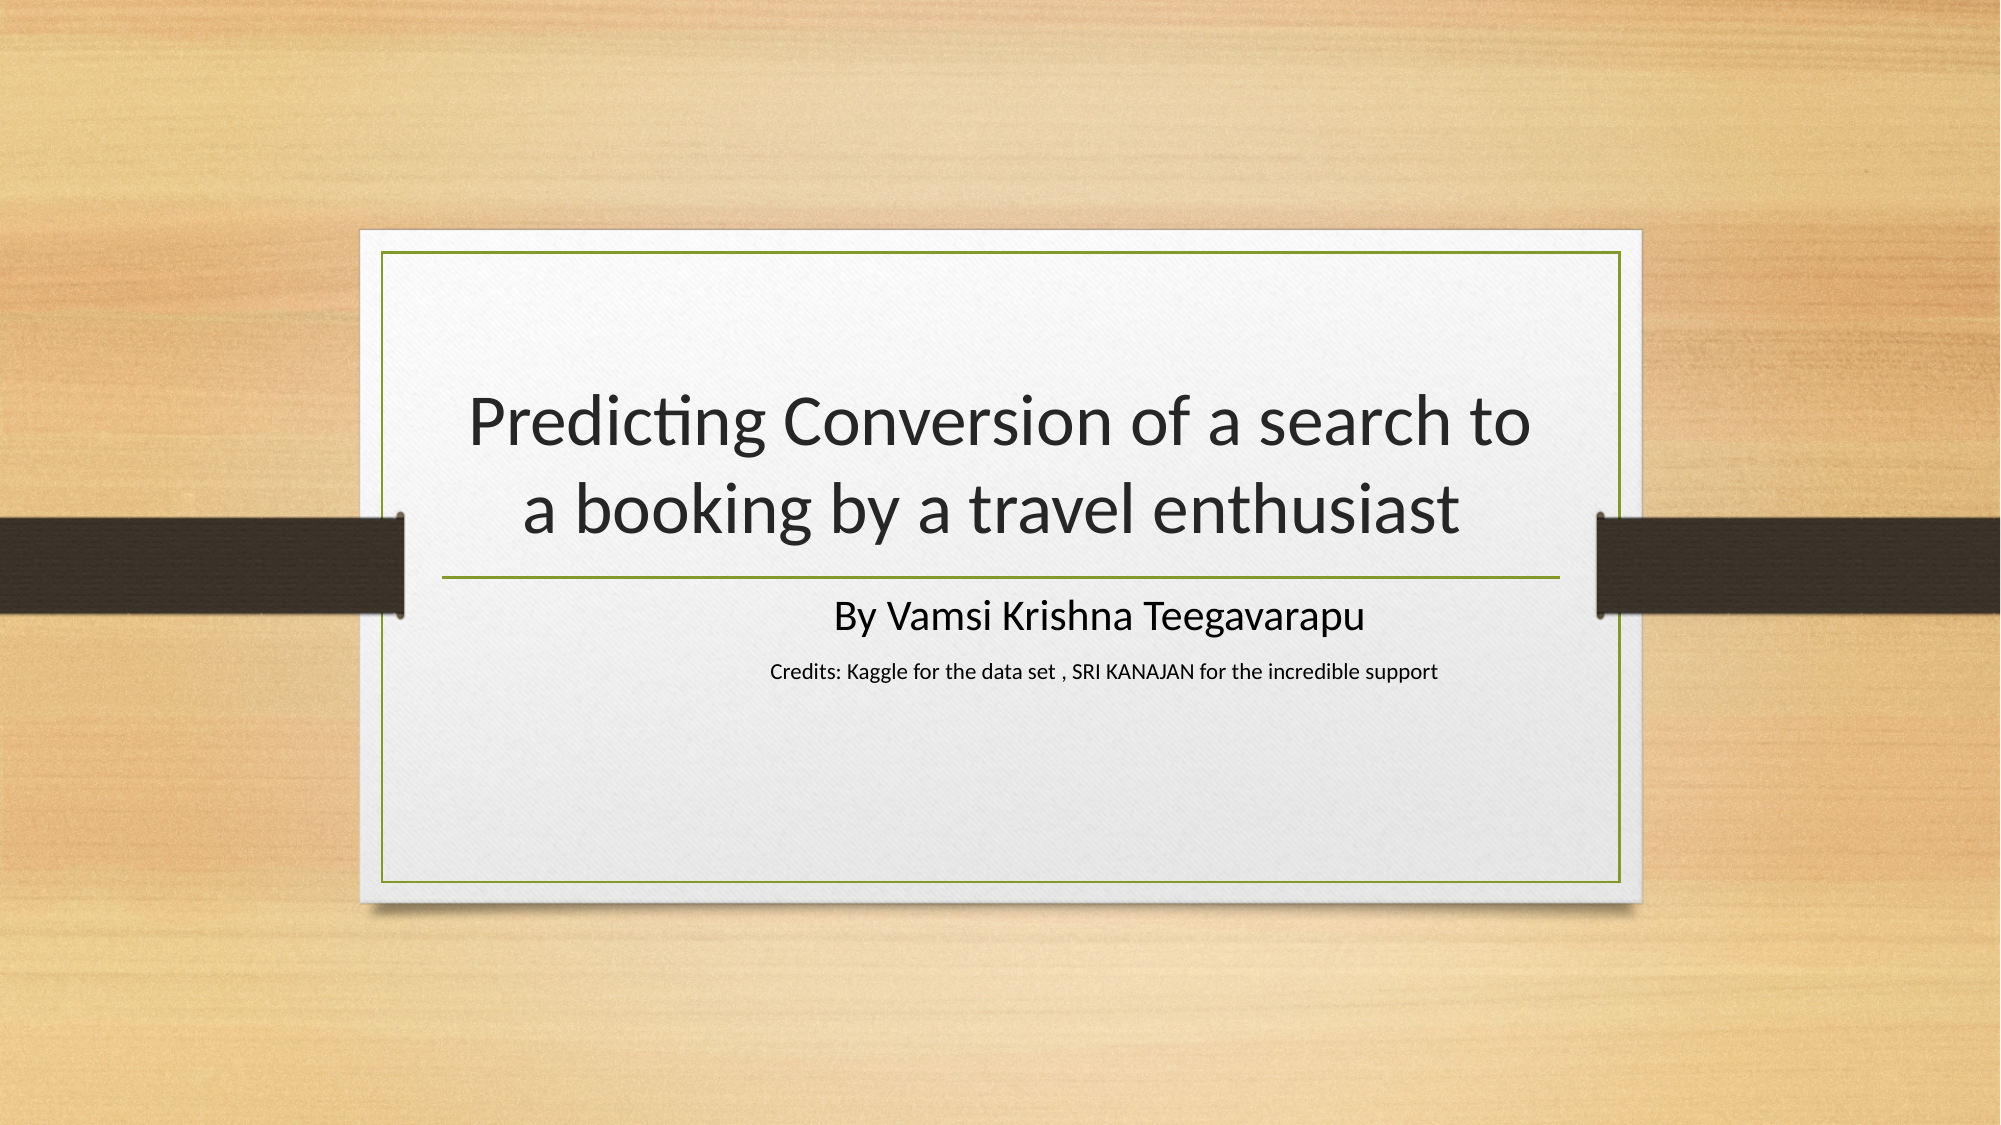

# Predicting Conversion of a search to a booking by a travel enthusiast
By Vamsi Krishna Teegavarapu
Credits: Kaggle for the data set , SRI KANAJAN for the incredible support